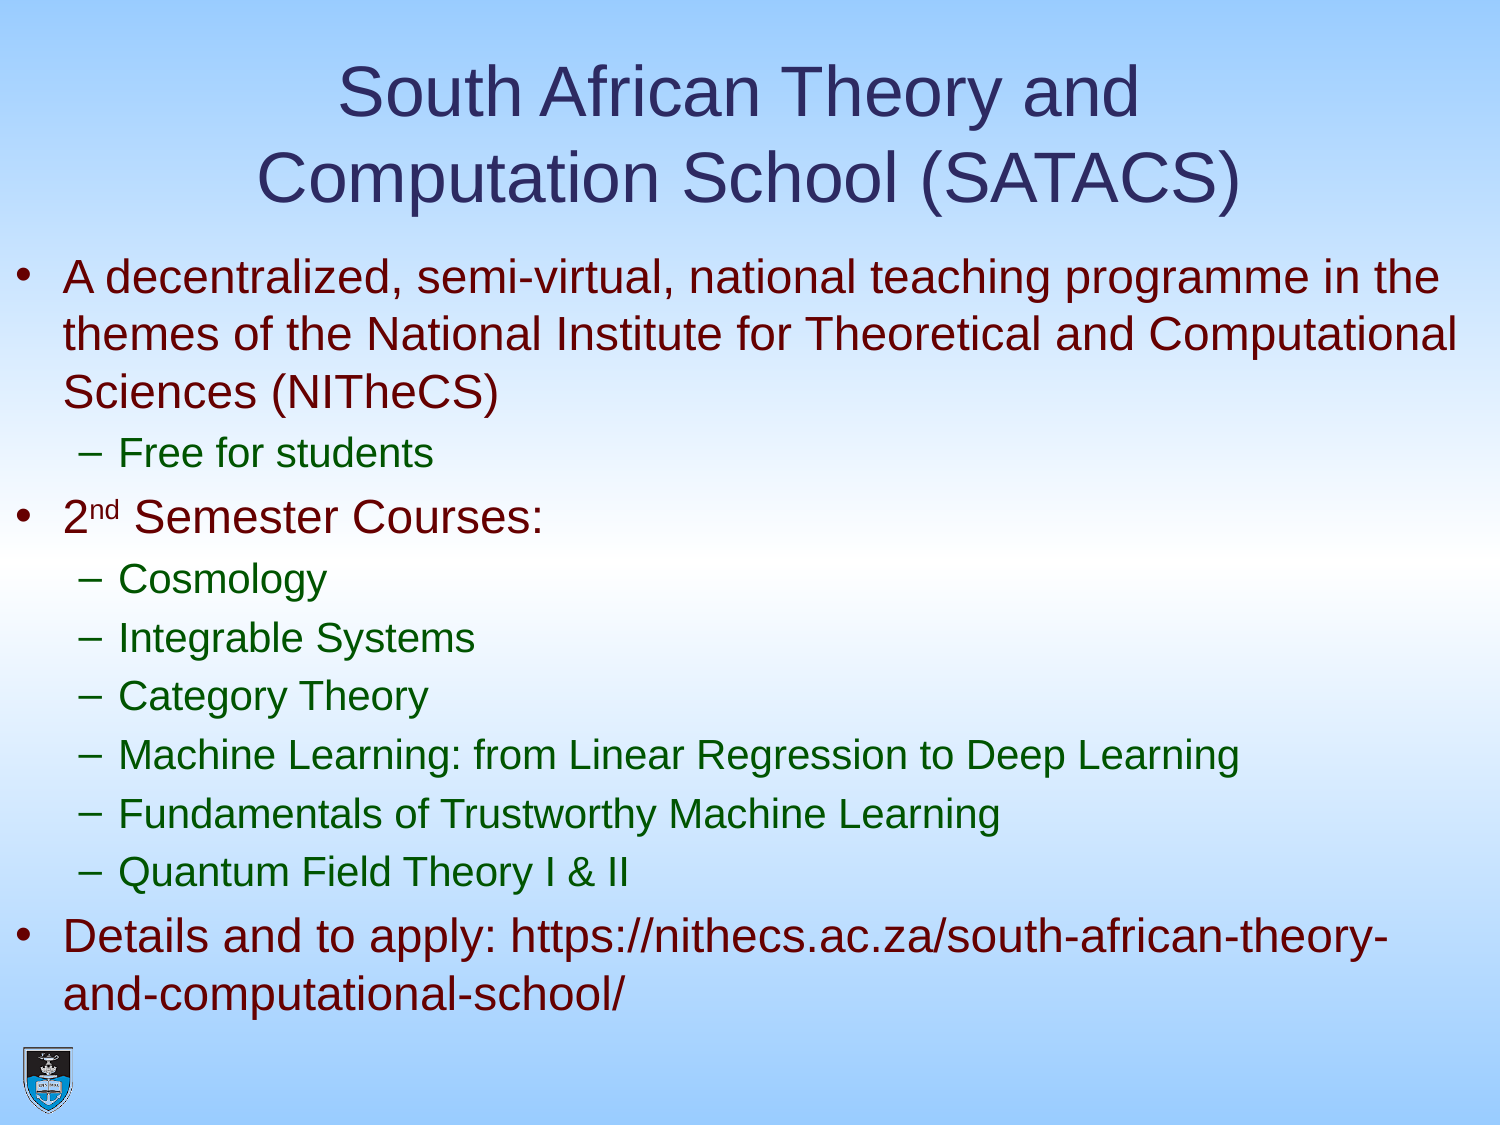

# South African Theory and Computation School (SATACS)
A decentralized, semi-virtual, national teaching programme in the themes of the National Institute for Theoretical and Computational Sciences (NITheCS)
Free for students
2nd Semester Courses:
Cosmology
Integrable Systems
Category Theory
Machine Learning: from Linear Regression to Deep Learning
Fundamentals of Trustworthy Machine Learning
Quantum Field Theory I & II
Details and to apply: https://nithecs.ac.za/south-african-theory-and-computational-school/